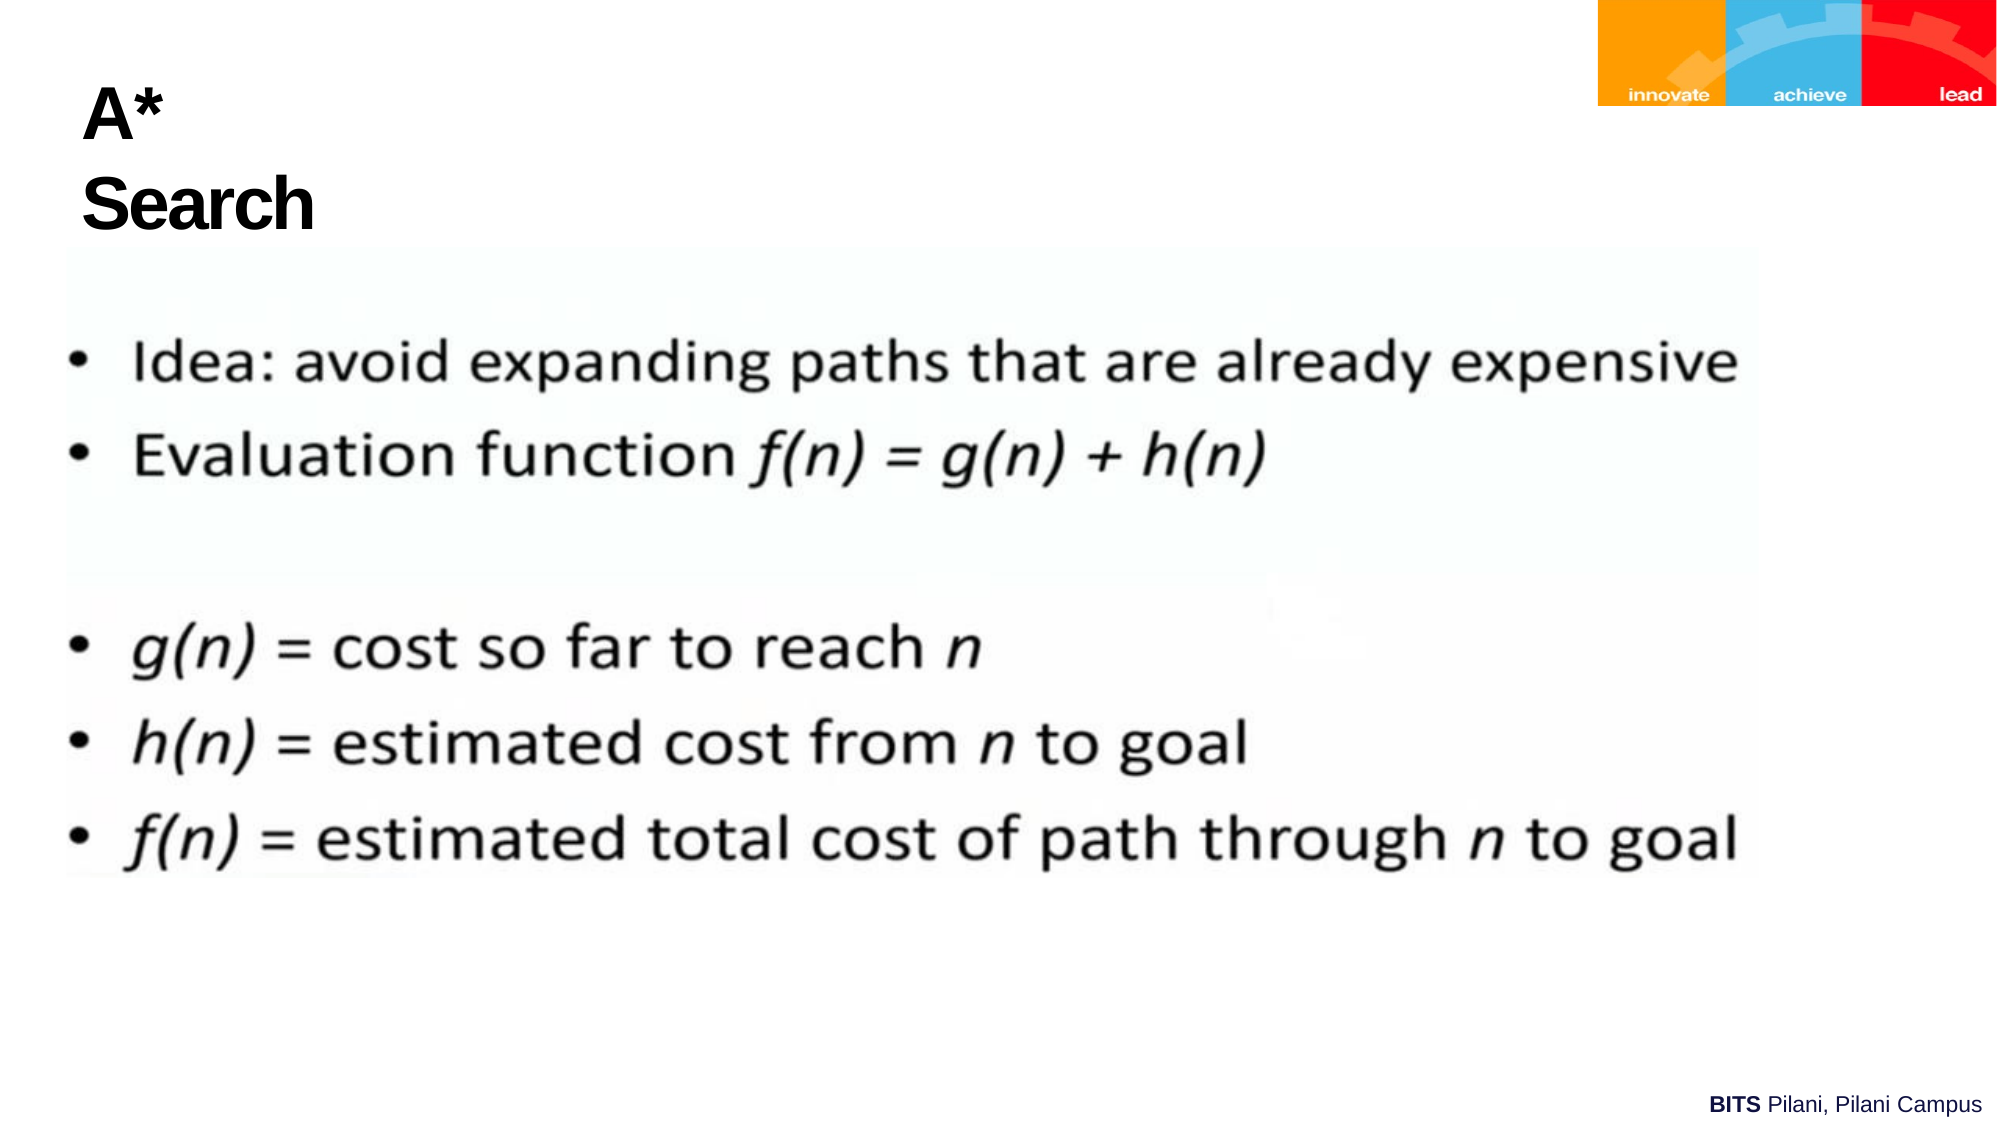

# A* Search

BITS Pilani, Pilani Campus